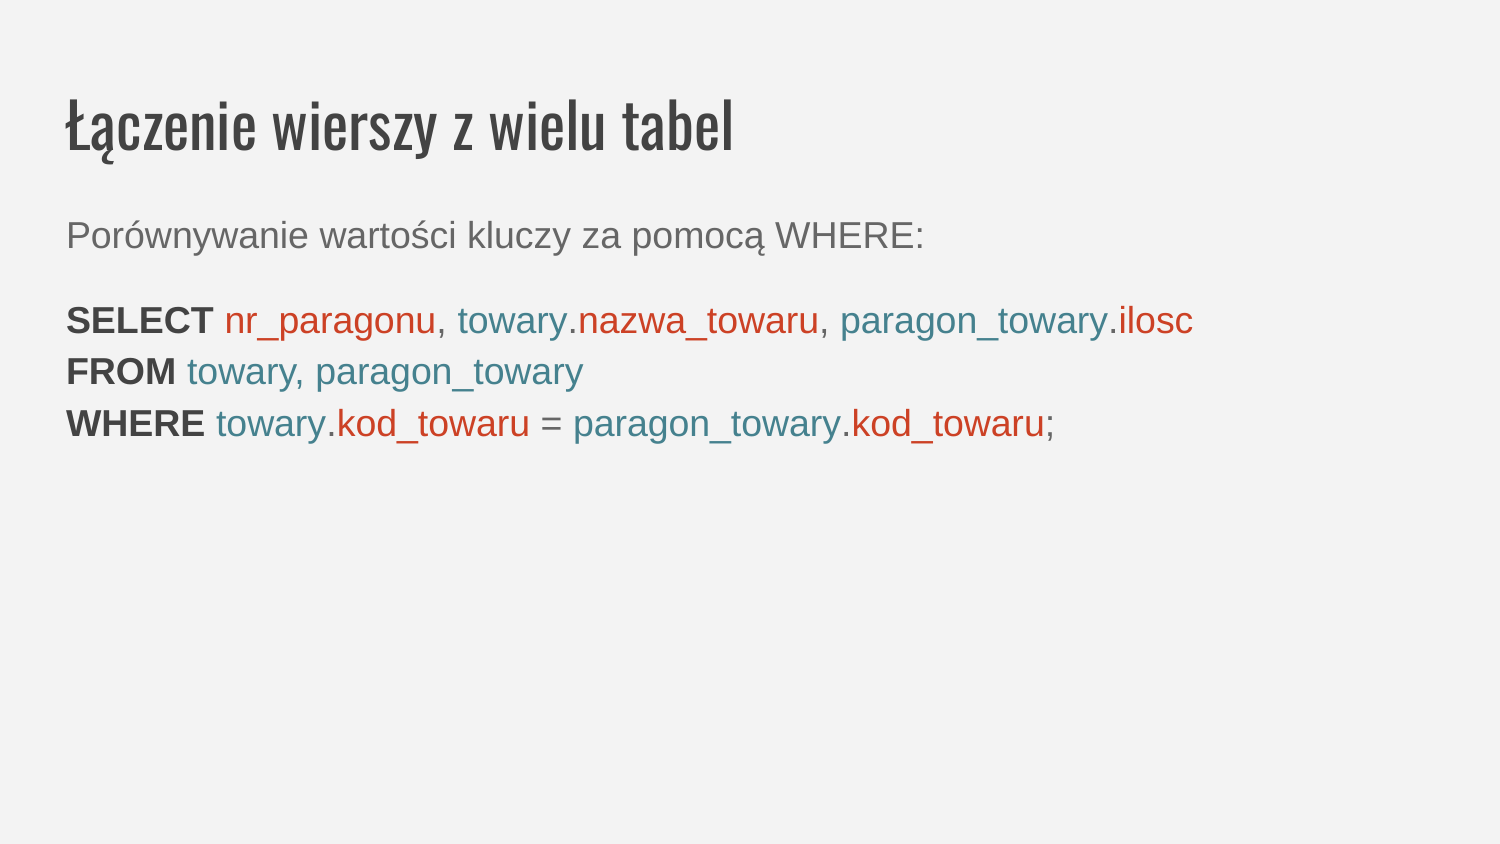

# Łączenie wierszy z wielu tabel
Porównywanie wartości kluczy za pomocą WHERE:
SELECT nr_paragonu, towary.nazwa_towaru, paragon_towary.ilosc
FROM towary, paragon_towary
WHERE towary.kod_towaru = paragon_towary.kod_towaru;